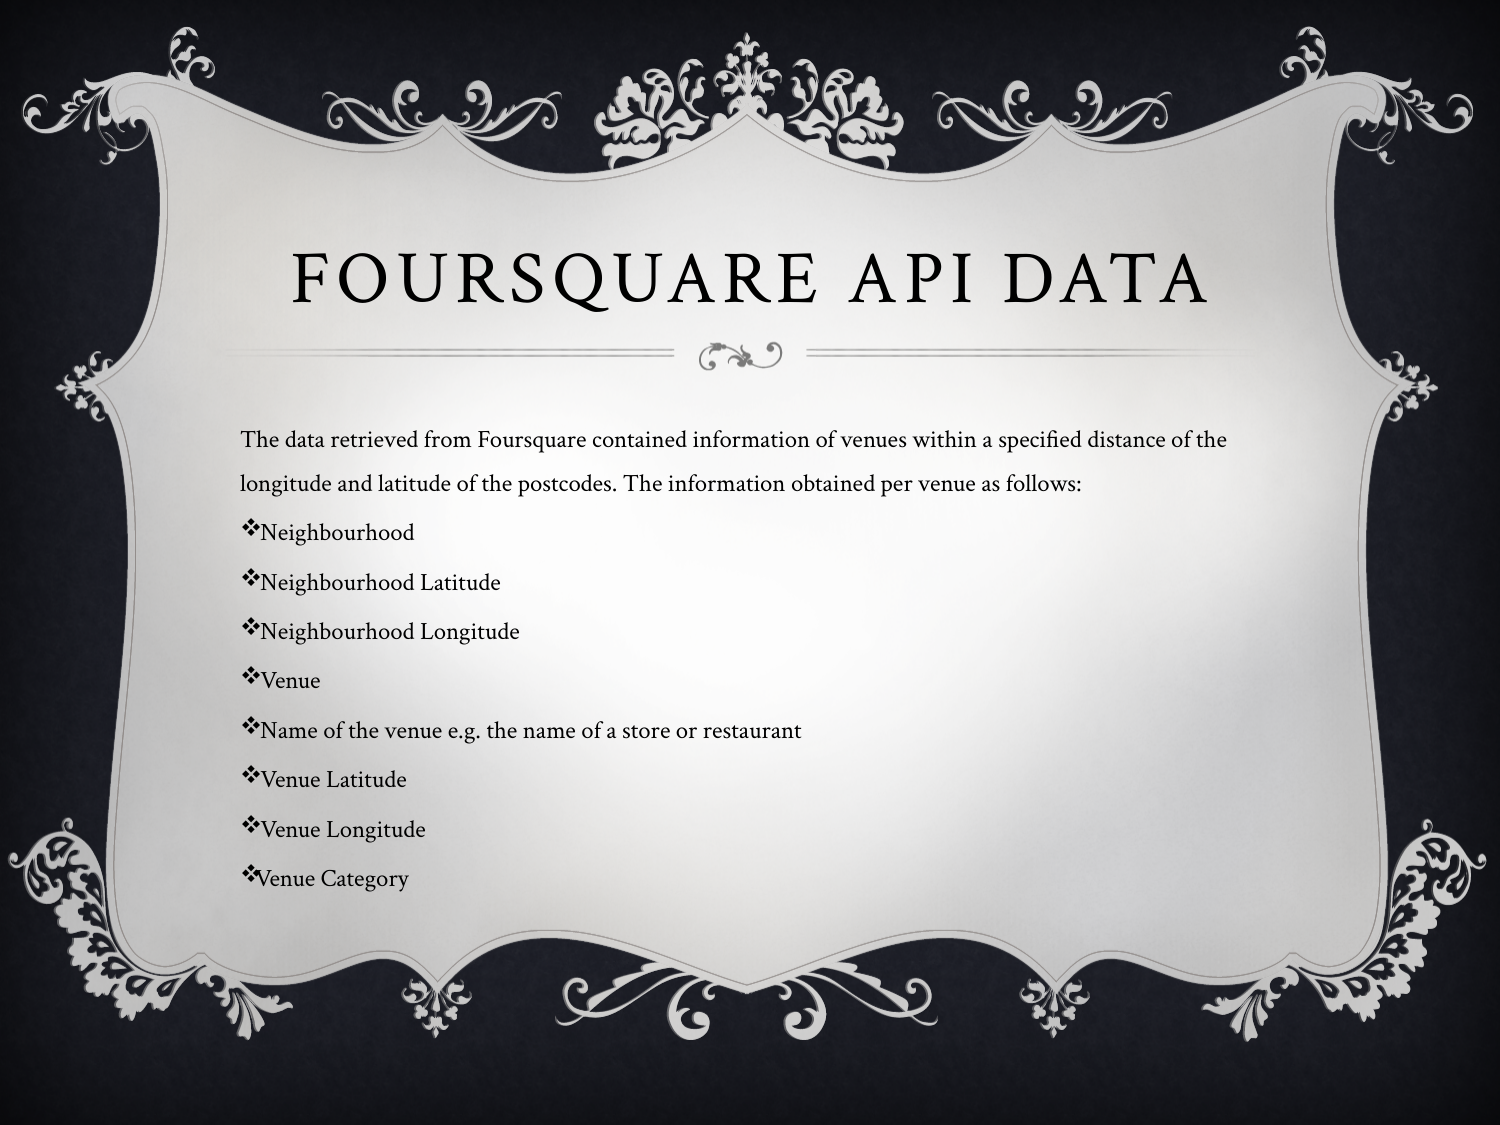

# FOURSQUARE API DATA
The data retrieved from Foursquare contained information of venues within a specified distance of the longitude and latitude of the postcodes. The information obtained per venue as follows:
 Neighbourhood
 Neighbourhood Latitude
 Neighbourhood Longitude
 Venue
 Name of the venue e.g. the name of a store or restaurant
 Venue Latitude
 Venue Longitude
Venue Category